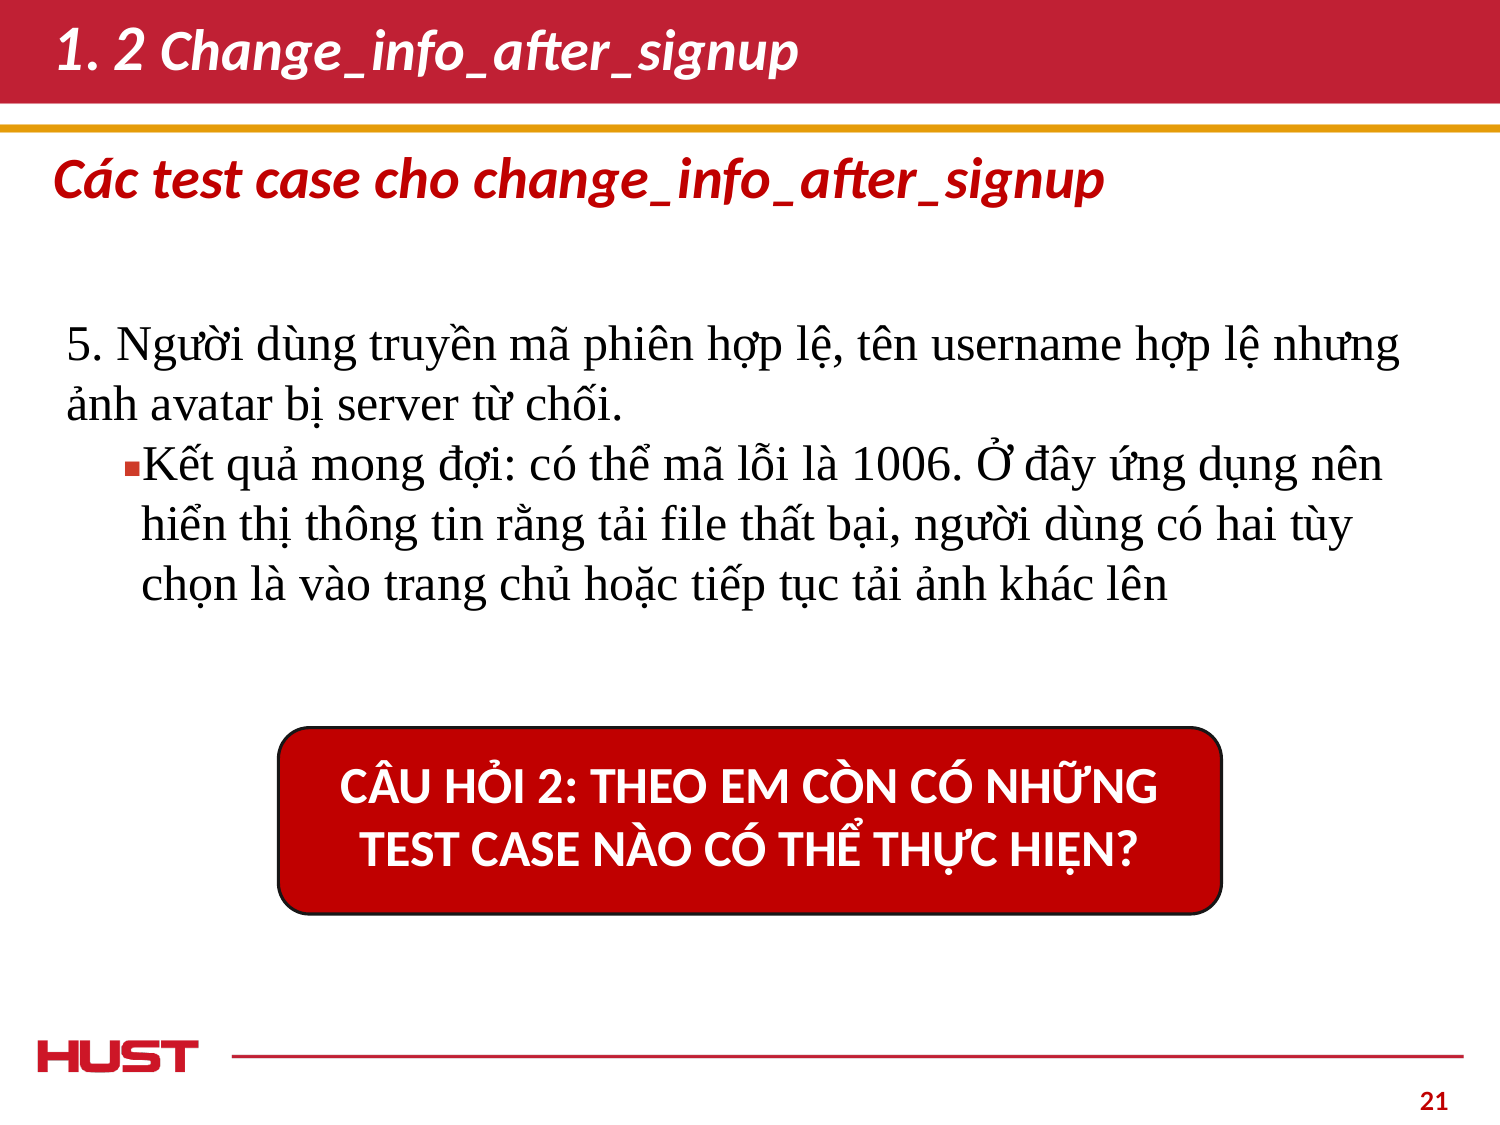

# 1. 2 Change_info_after_signup
Các test case cho change_info_after_signup

5. Người dùng truyền mã phiên hợp lệ, tên username hợp lệ nhưng ảnh avatar bị server từ chối.
Kết quả mong đợi: có thể mã lỗi là 1006. Ở đây ứng dụng nên hiển thị thông tin rằng tải file thất bại, người dùng có hai tùy chọn là vào trang chủ hoặc tiếp tục tải ảnh khác lên

CÂU HỎI 2: THEO EM CÒN CÓ NHỮNG TEST CASE NÀO CÓ THỂ THỰC HIỆN?
21